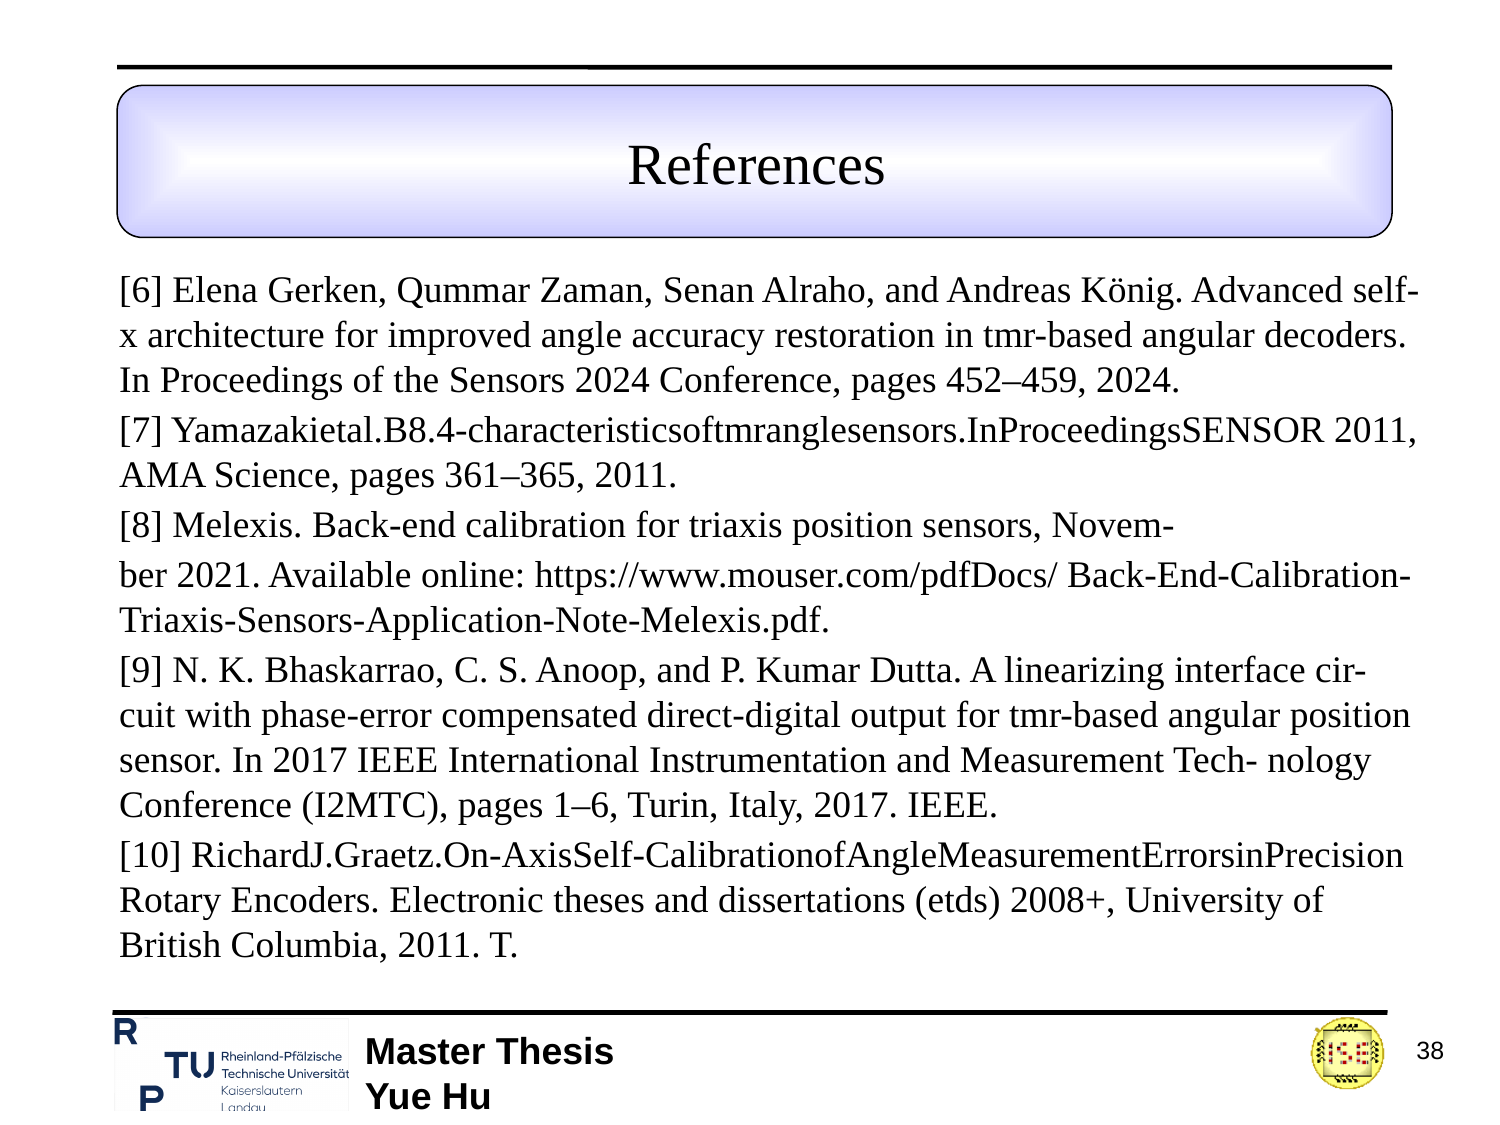

# References
[6] Elena Gerken, Qummar Zaman, Senan Alraho, and Andreas König. Advanced self-x architecture for improved angle accuracy restoration in tmr-based angular decoders. In Proceedings of the Sensors 2024 Conference, pages 452–459, 2024.
[7] Yamazakietal.B8.4-characteristicsoftmranglesensors.InProceedingsSENSOR 2011, AMA Science, pages 361–365, 2011.
[8] Melexis. Back-end calibration for triaxis position sensors, Novem-
ber 2021. Available online: https://www.mouser.com/pdfDocs/ Back-End-Calibration-Triaxis-Sensors-Application-Note-Melexis.pdf.
[9] N. K. Bhaskarrao, C. S. Anoop, and P. Kumar Dutta. A linearizing interface cir- cuit with phase-error compensated direct-digital output for tmr-based angular position sensor. In 2017 IEEE International Instrumentation and Measurement Tech- nology Conference (I2MTC), pages 1–6, Turin, Italy, 2017. IEEE.
[10] RichardJ.Graetz.On-AxisSelf-CalibrationofAngleMeasurementErrorsinPrecision Rotary Encoders. Electronic theses and dissertations (etds) 2008+, University of British Columbia, 2011. T.